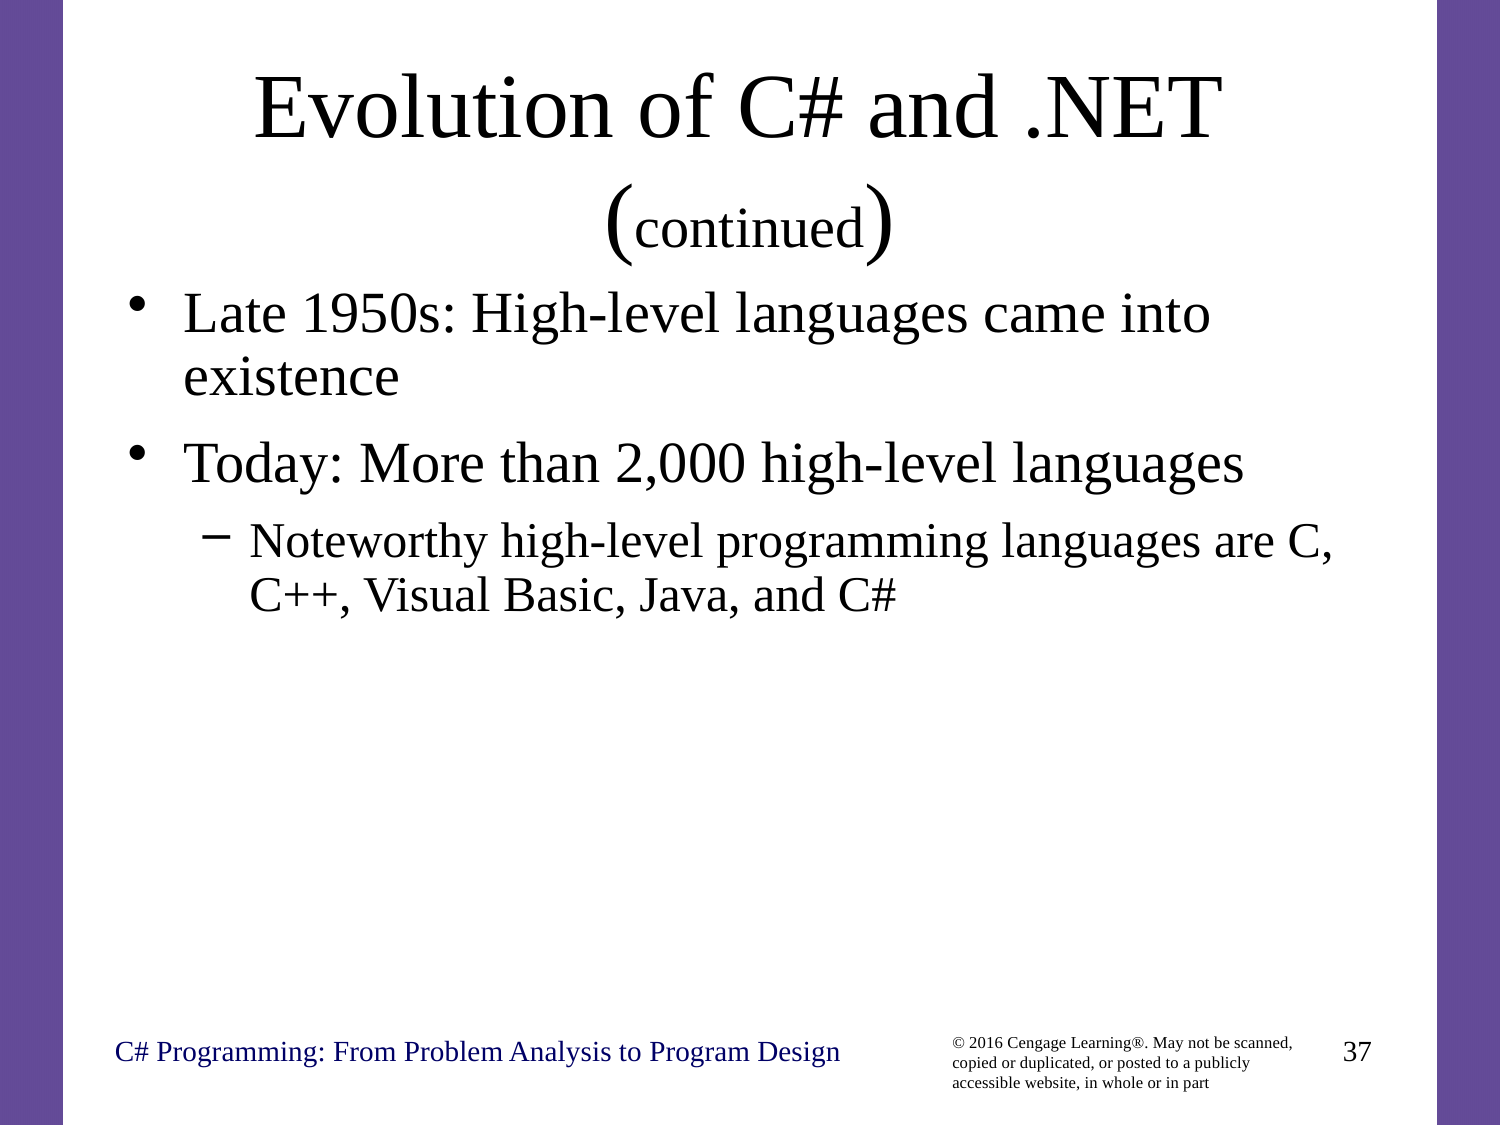

# Evolution of C# and .NET  (continued)
Late 1950s: High-level languages came into existence
Today: More than 2,000 high-level languages
Noteworthy high-level programming languages are C, C++, Visual Basic, Java, and C#

C# Programming: From Problem Analysis to Program Design

37